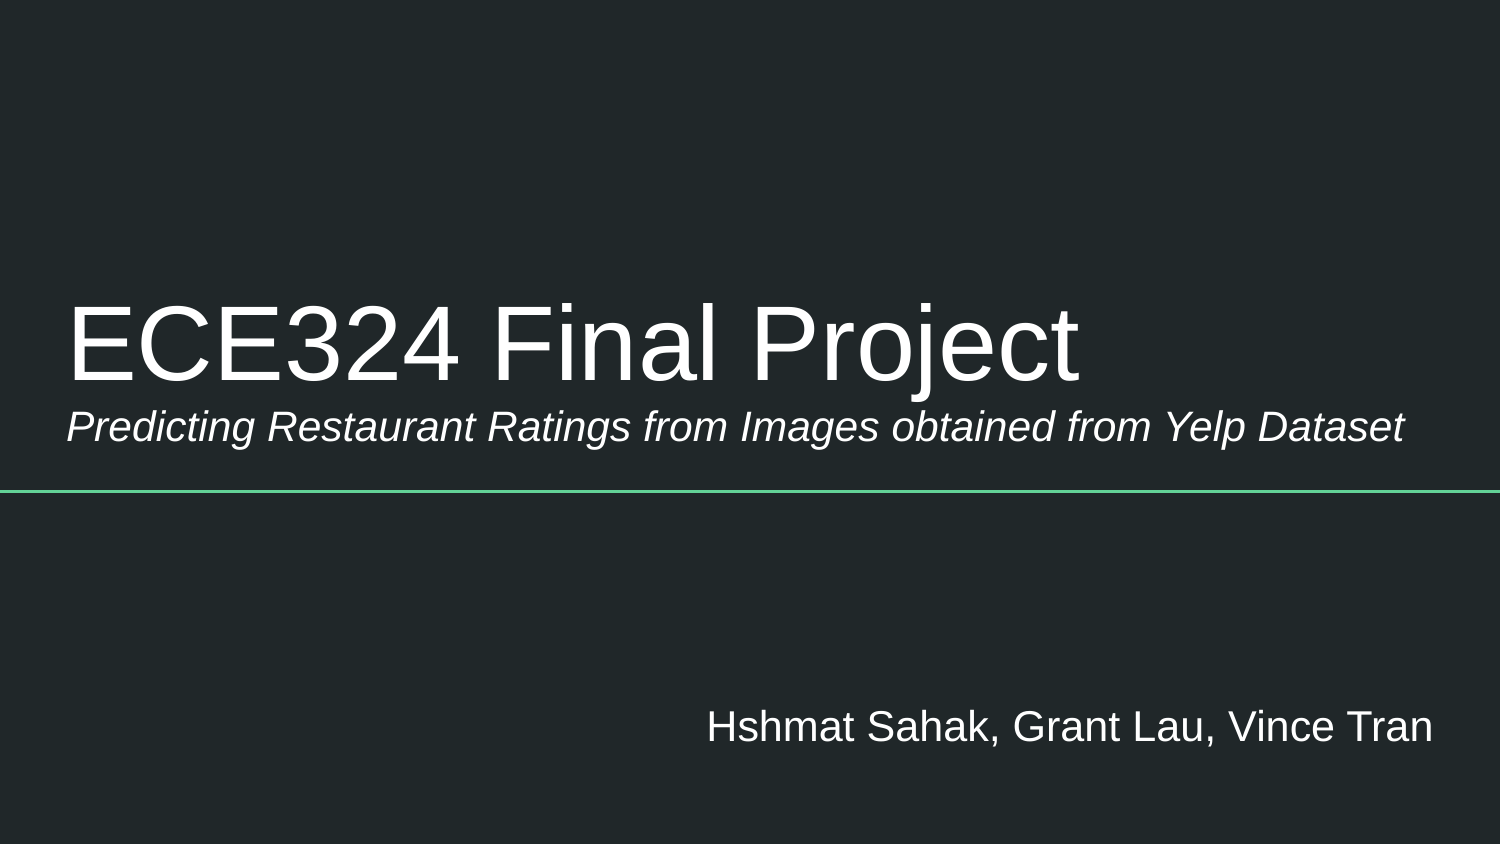

# ECE324 Final Project
Predicting Restaurant Ratings from Images obtained from Yelp Dataset
Hshmat Sahak, Grant Lau, Vince Tran